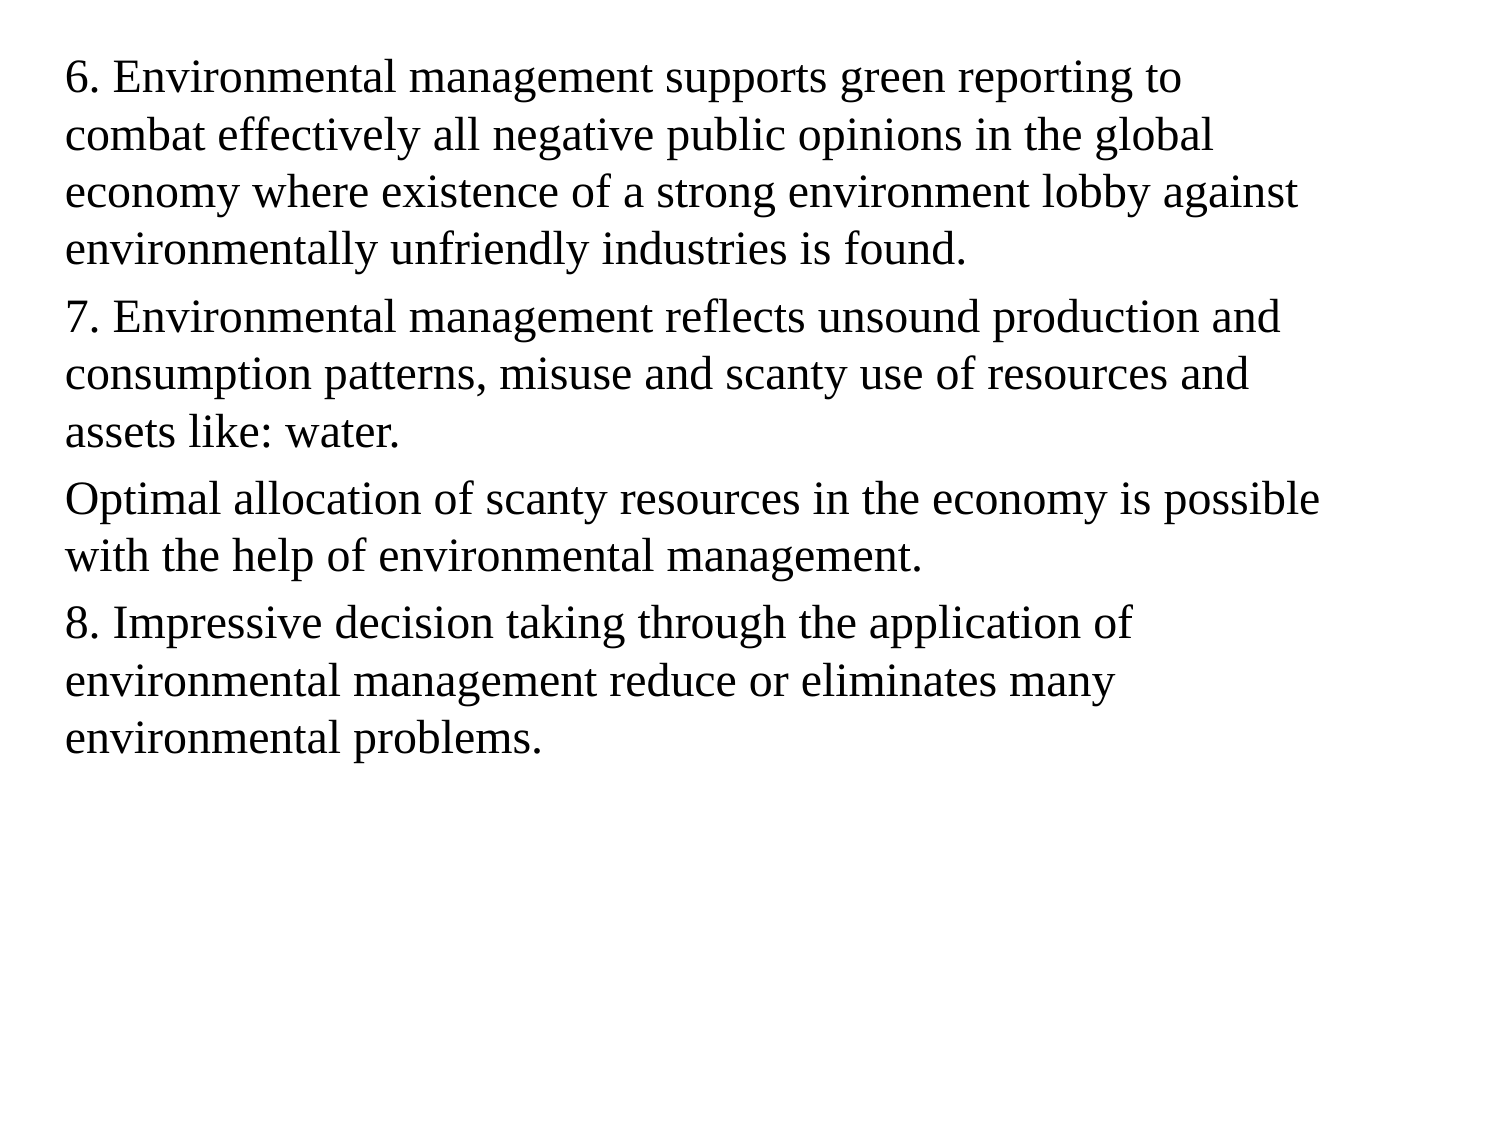

6. Environmental management supports green reporting to combat effectively all negative public opinions in the global economy where existence of a strong environment lobby against environmentally unfriendly industries is found.
7. Environmental management reflects unsound production and consumption patterns, misuse and scanty use of resources and assets like: water.
Optimal allocation of scanty resources in the economy is possible with the help of environmental management.
8. Impressive decision taking through the application of environmental management reduce or eliminates many environmental problems.